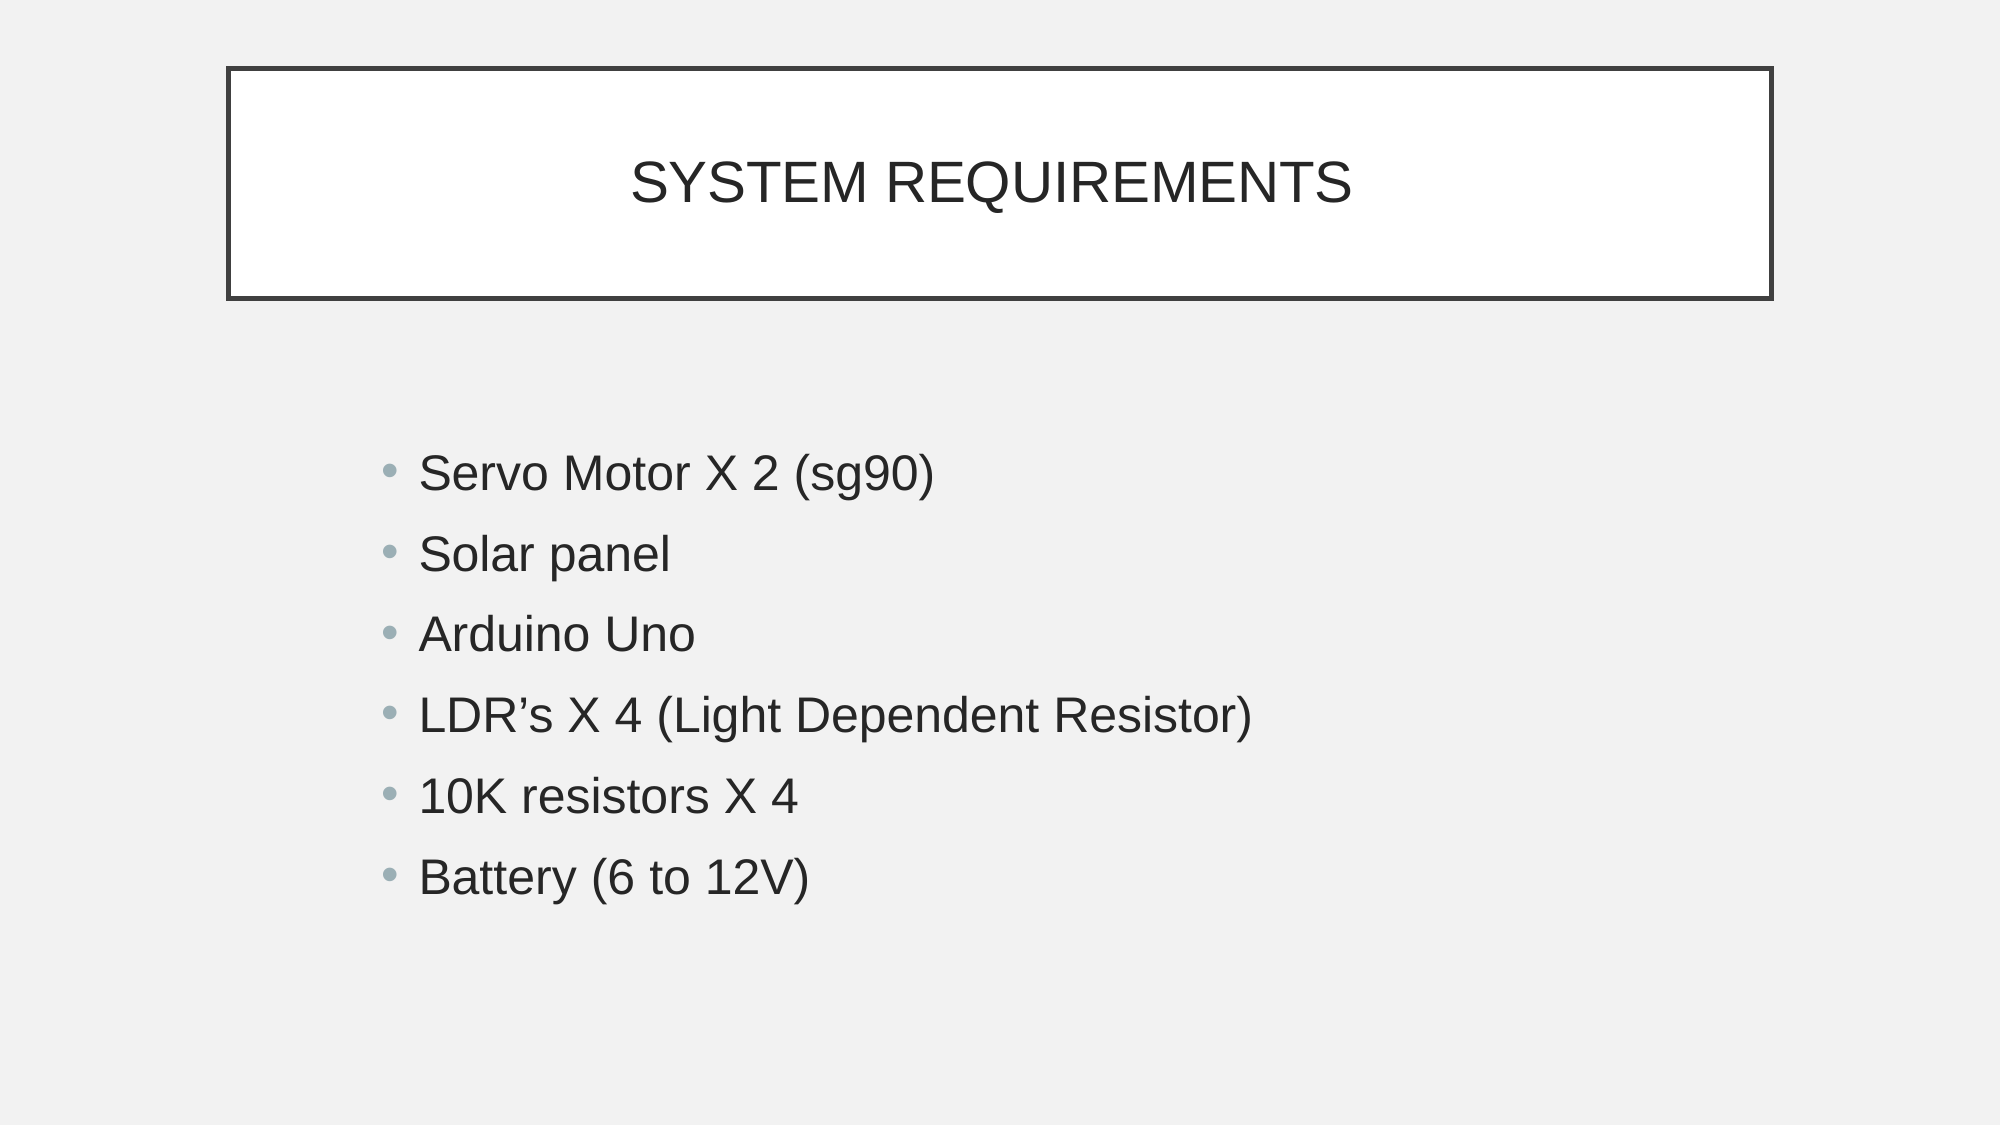

# SYSTEM REQUIREMENTS
Servo Motor X 2 (sg90)
Solar panel
Arduino Uno
LDR’s X 4 (Light Dependent Resistor)
10K resistors X 4
Battery (6 to 12V)